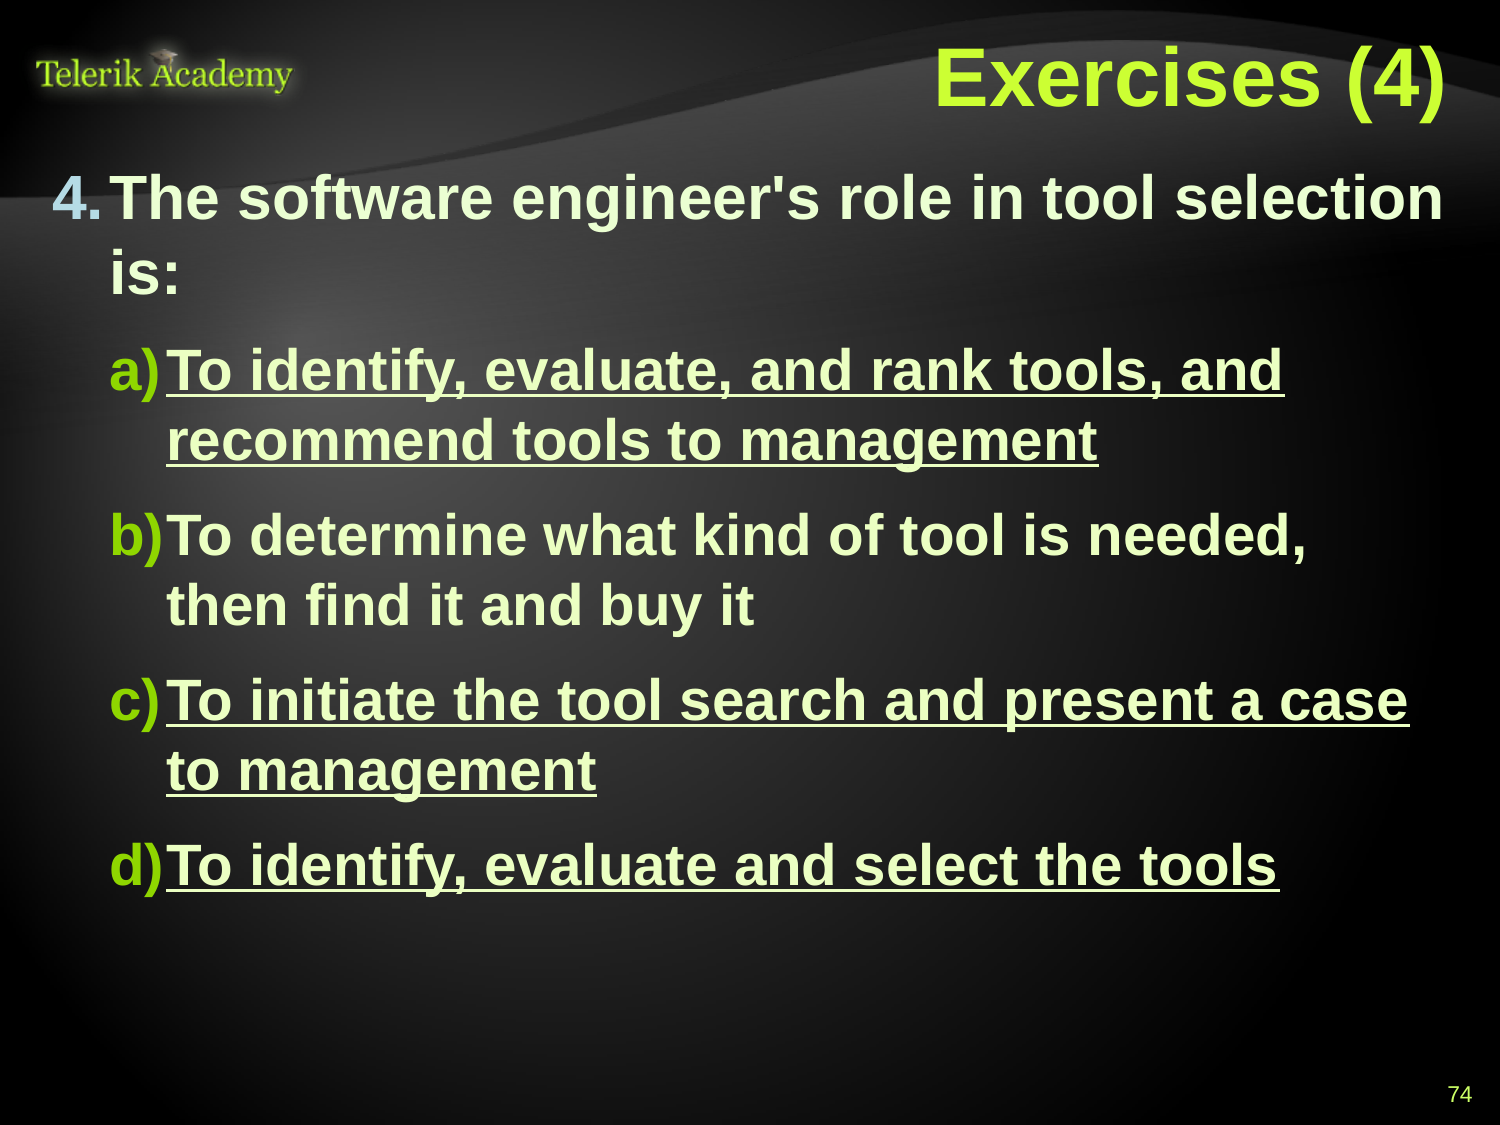

# Exercises (4)
The software engineer's role in tool selection is:
To identify, evaluate, and rank tools, and recommend tools to management
To determine what kind of tool is needed, then find it and buy it
To initiate the tool search and present a case to management
To identify, evaluate and select the tools
74